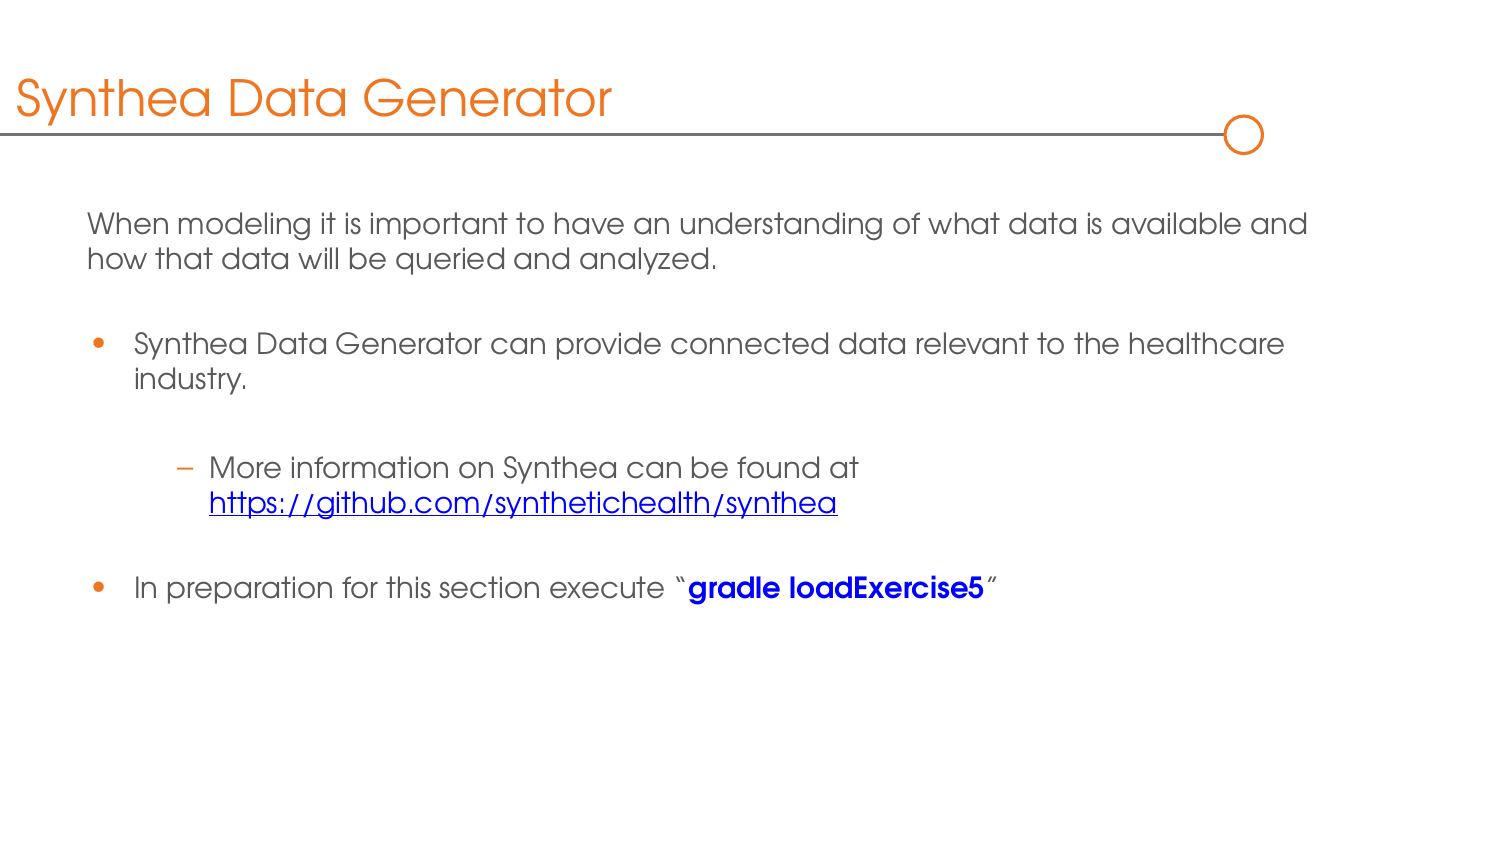

Synthea Data Generator
When modeling it is important to have an understanding of what data is available and how that data will be queried and analyzed.

Synthea Data Generator can provide connected data relevant to the healthcare industry.

More information on Synthea can be found at https://github.com/synthetichealth/synthea

In preparation for this section execute “gradle loadExercise5”